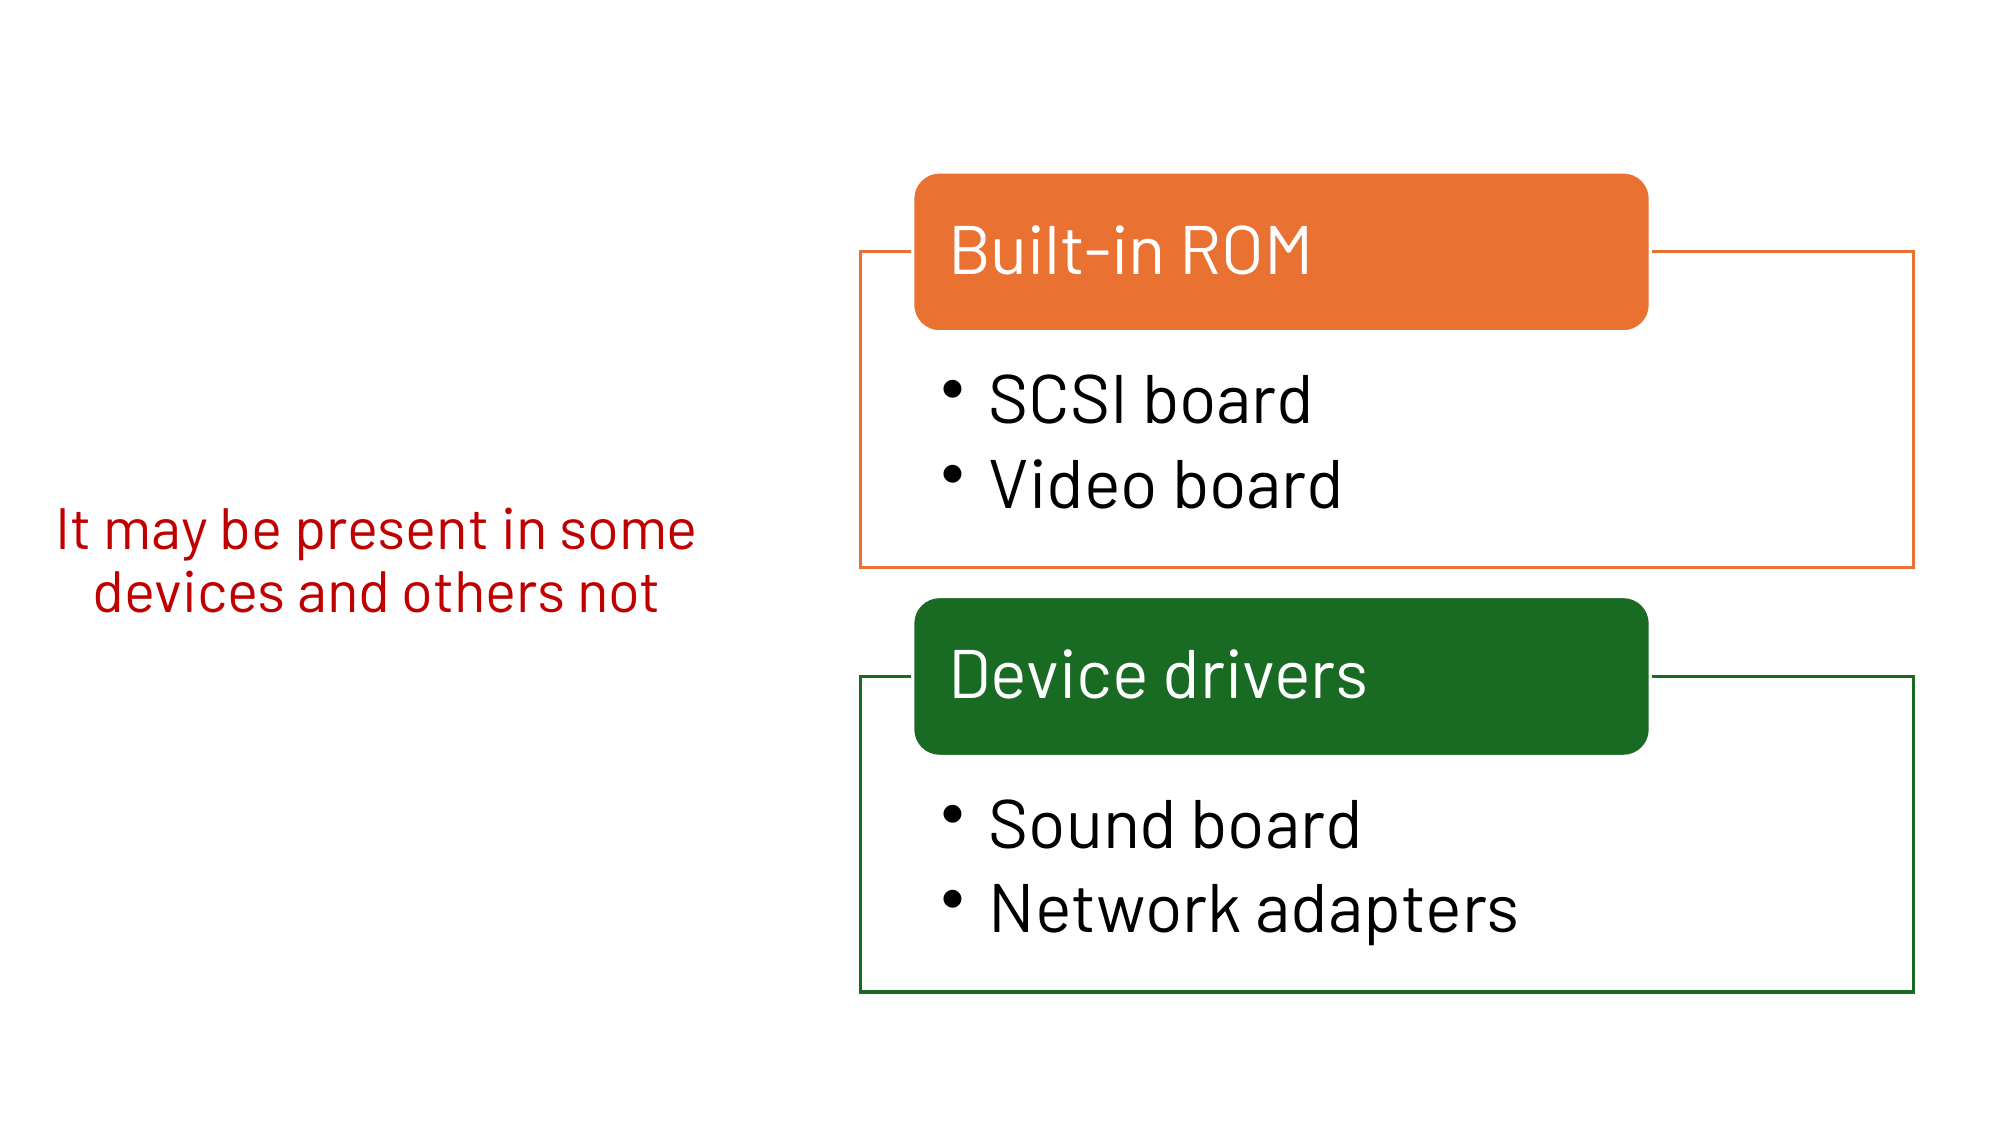

# Custom devices
Built-in ROM
SCSI board
Video board
It may be present in some devices and others not
Device drivers
Sound board
Network adapters